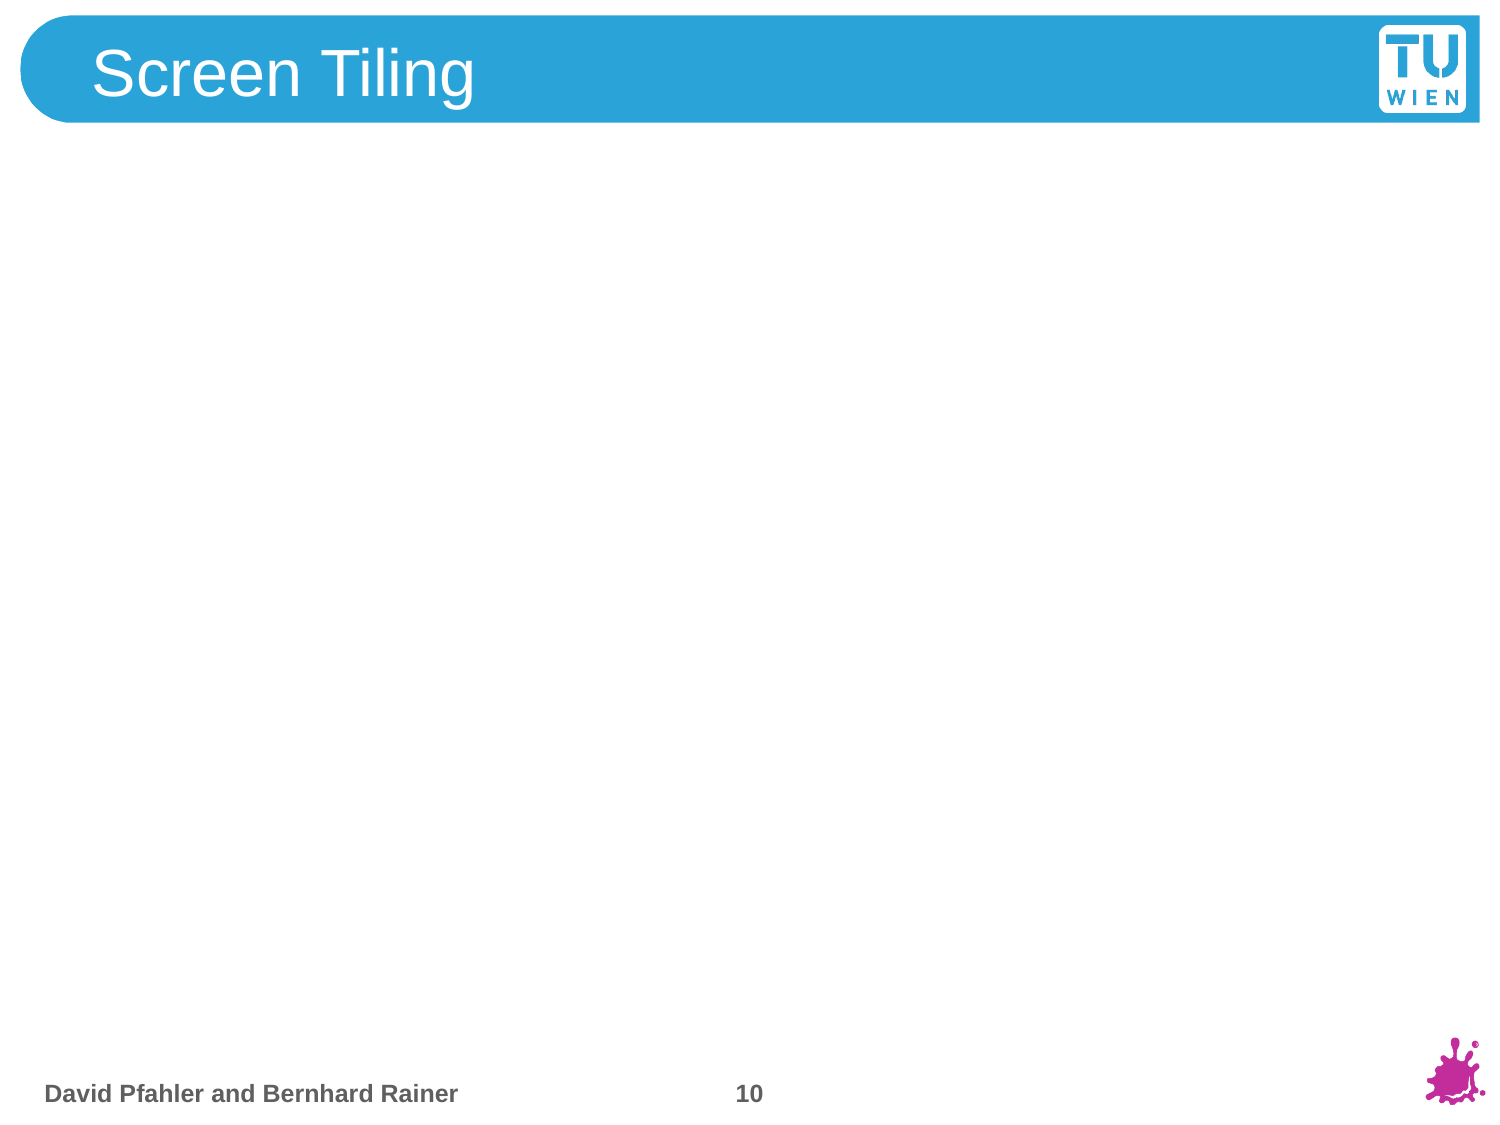

# Screen Tiling

10
David Pfahler and Bernhard Rainer